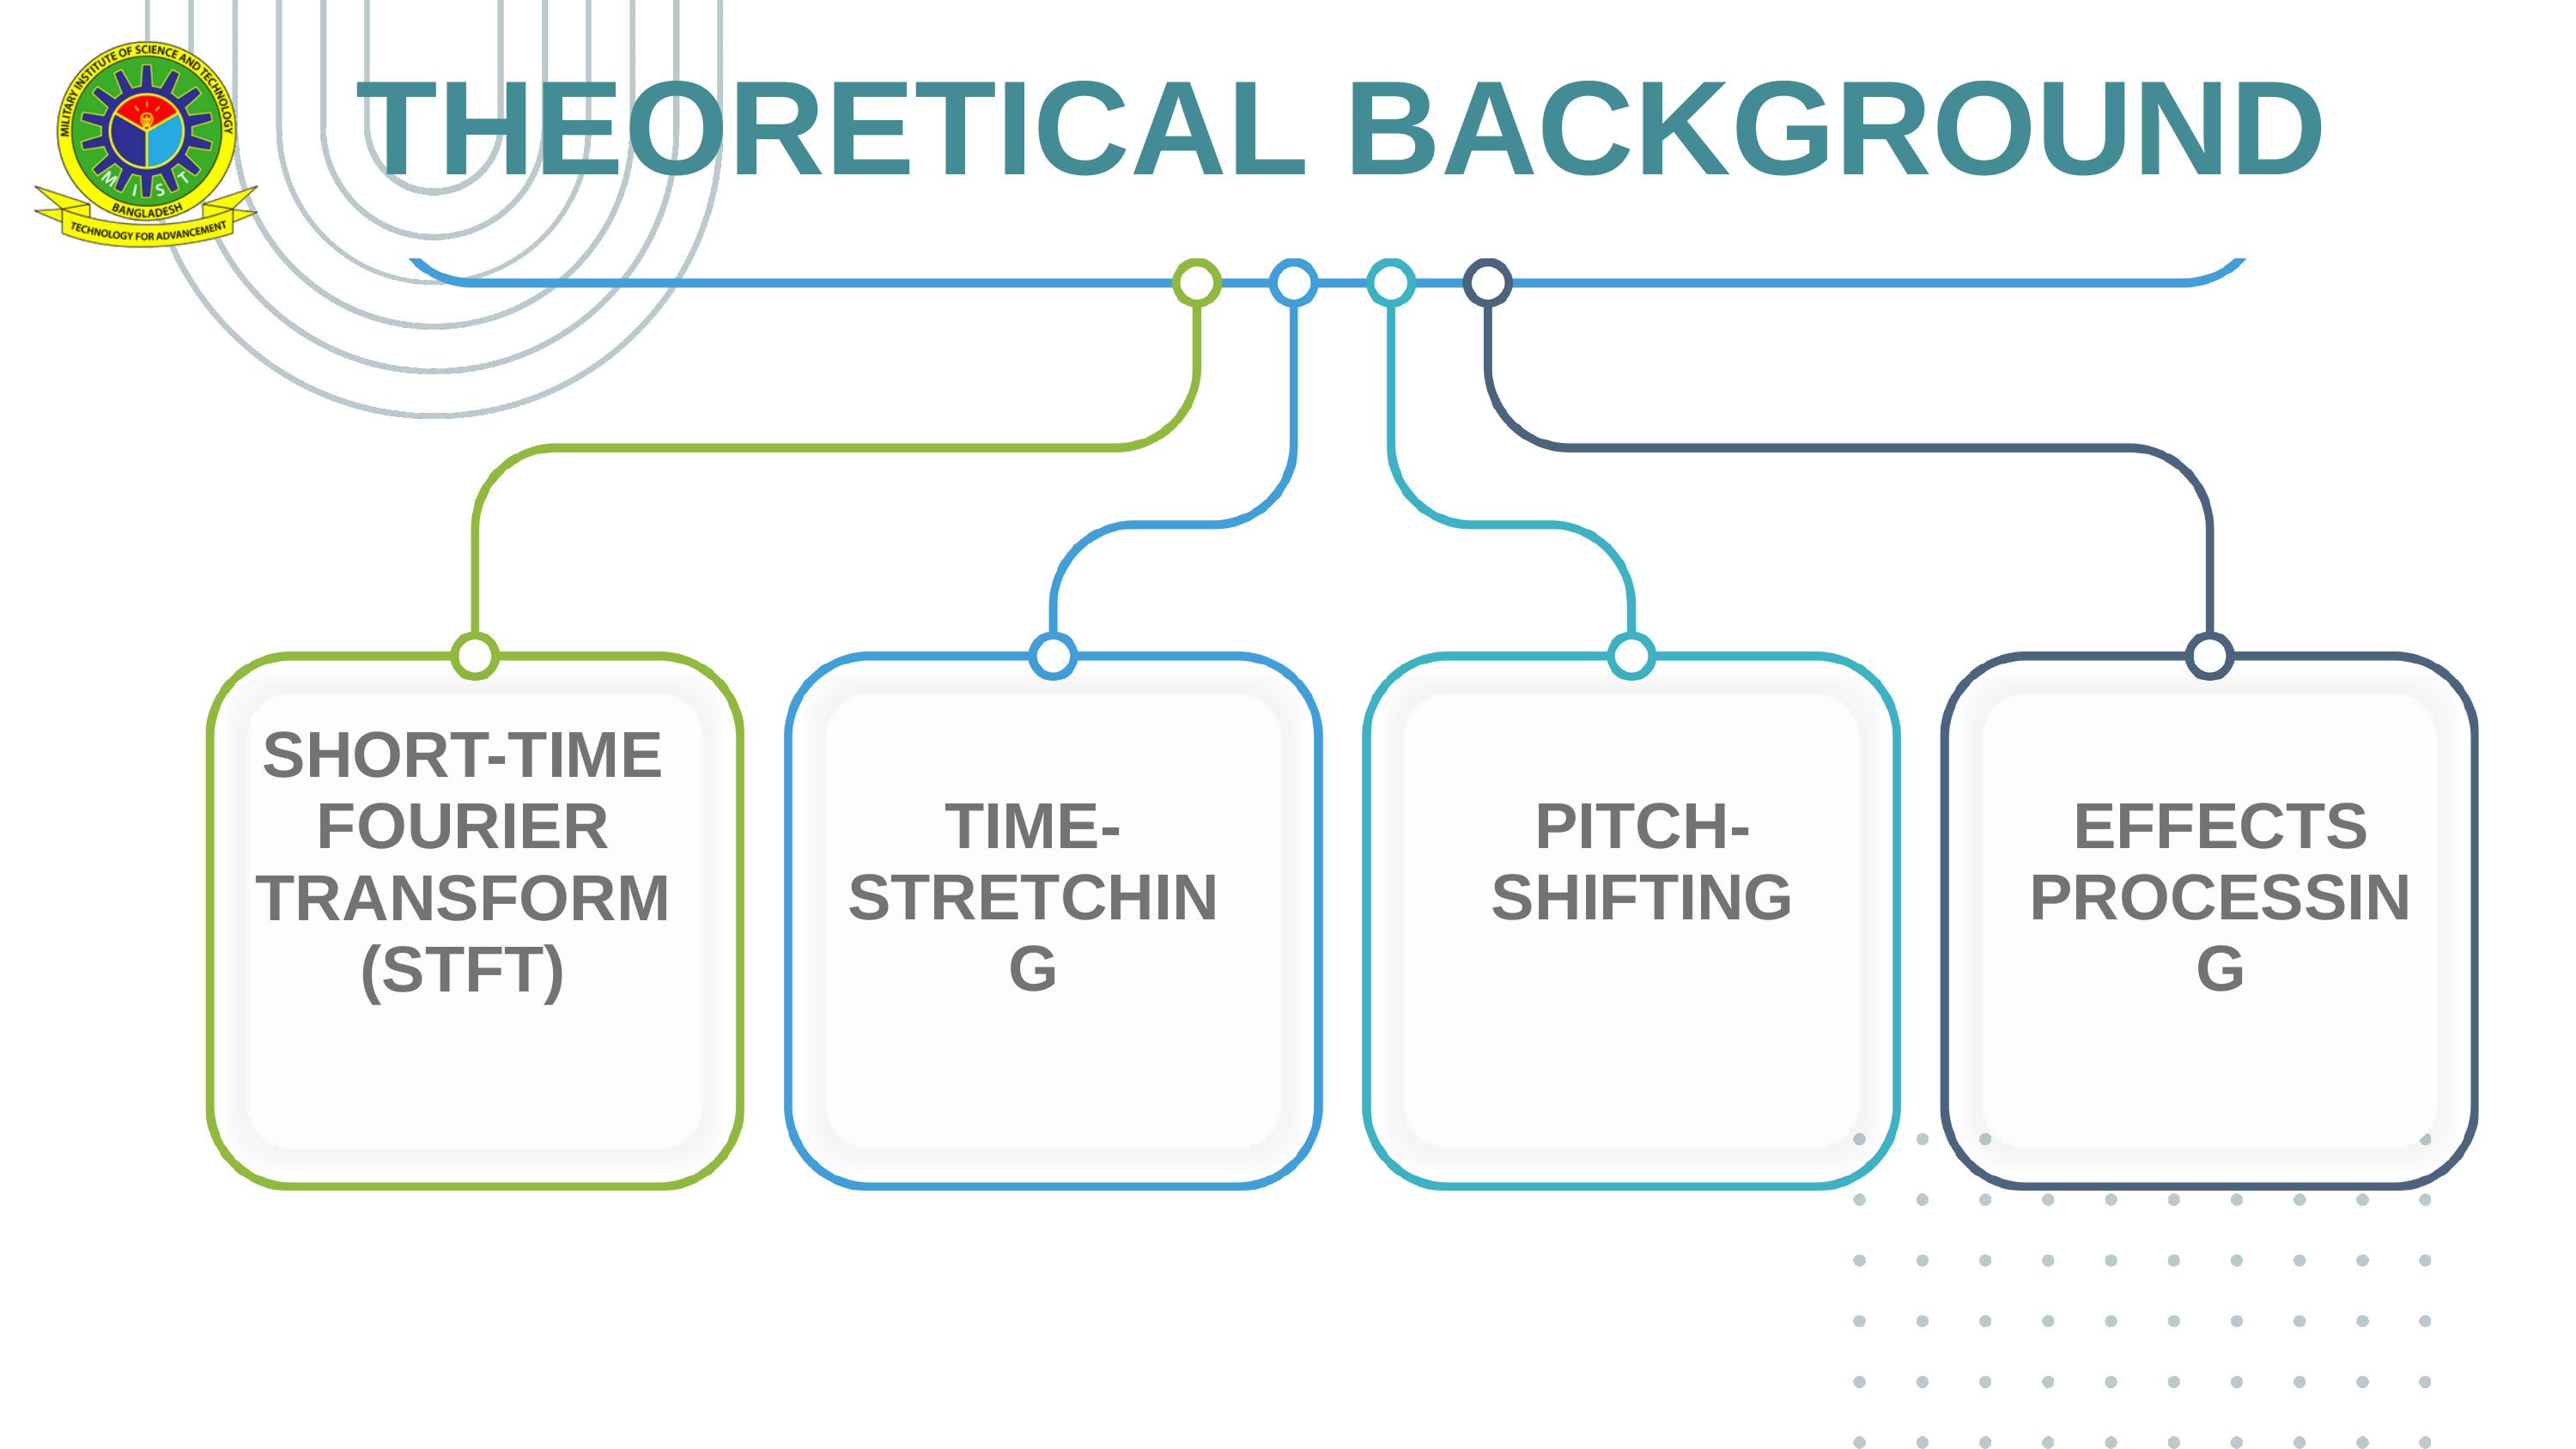

THEORETICAL BACKGROUND

SHORT-TIME FOURIER TRANSFORM (STFT)

TIME-STRETCHING

PITCH-SHIFTING

EFFECTS PROCESSING